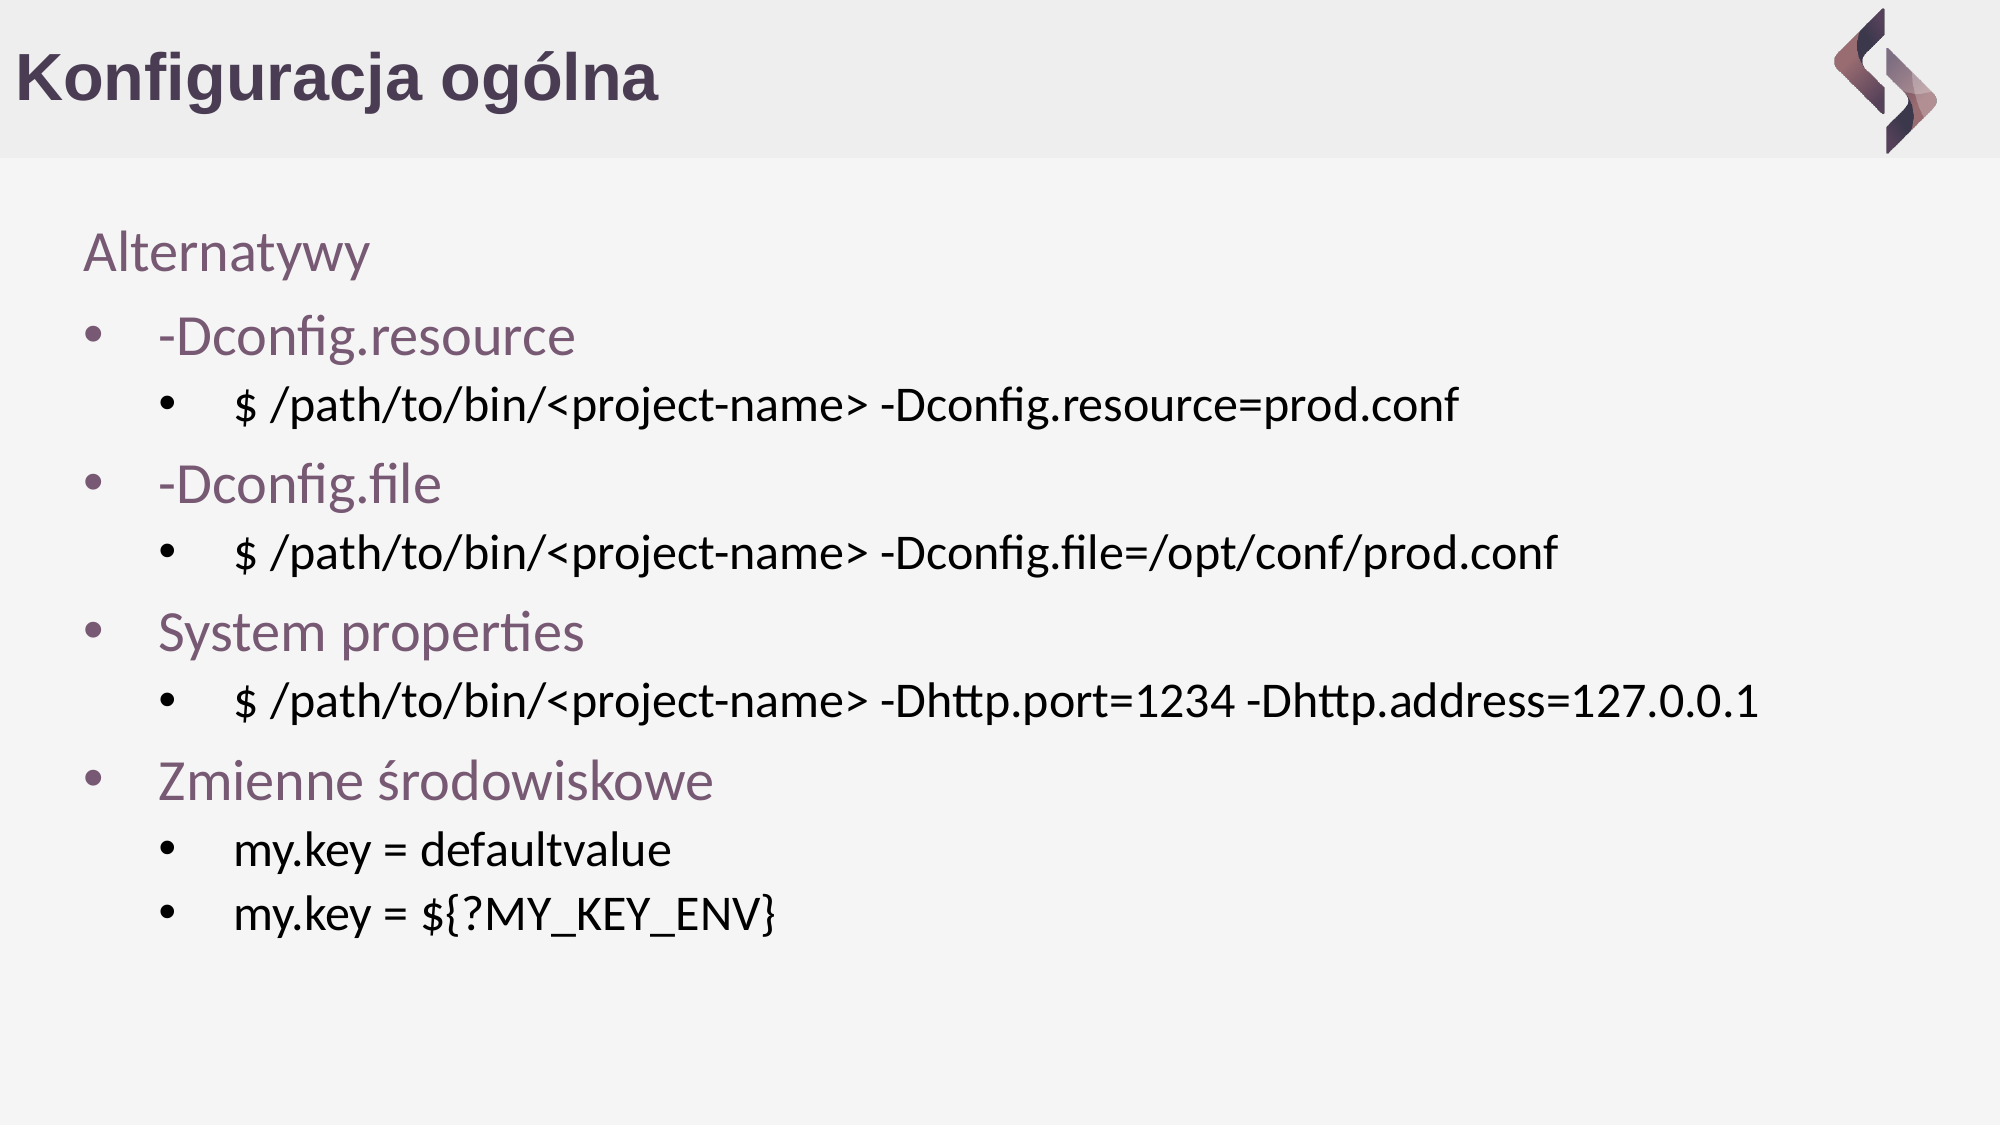

# Konfiguracja ogólna
Alternatywy
-Dconfig.resource
$ /path/to/bin/<project-name> -Dconfig.resource=prod.conf
-Dconfig.file
$ /path/to/bin/<project-name> -Dconfig.file=/opt/conf/prod.conf
System properties
$ /path/to/bin/<project-name> -Dhttp.port=1234 -Dhttp.address=127.0.0.1
Zmienne środowiskowe
my.key = defaultvalue
my.key = ${?MY_KEY_ENV}